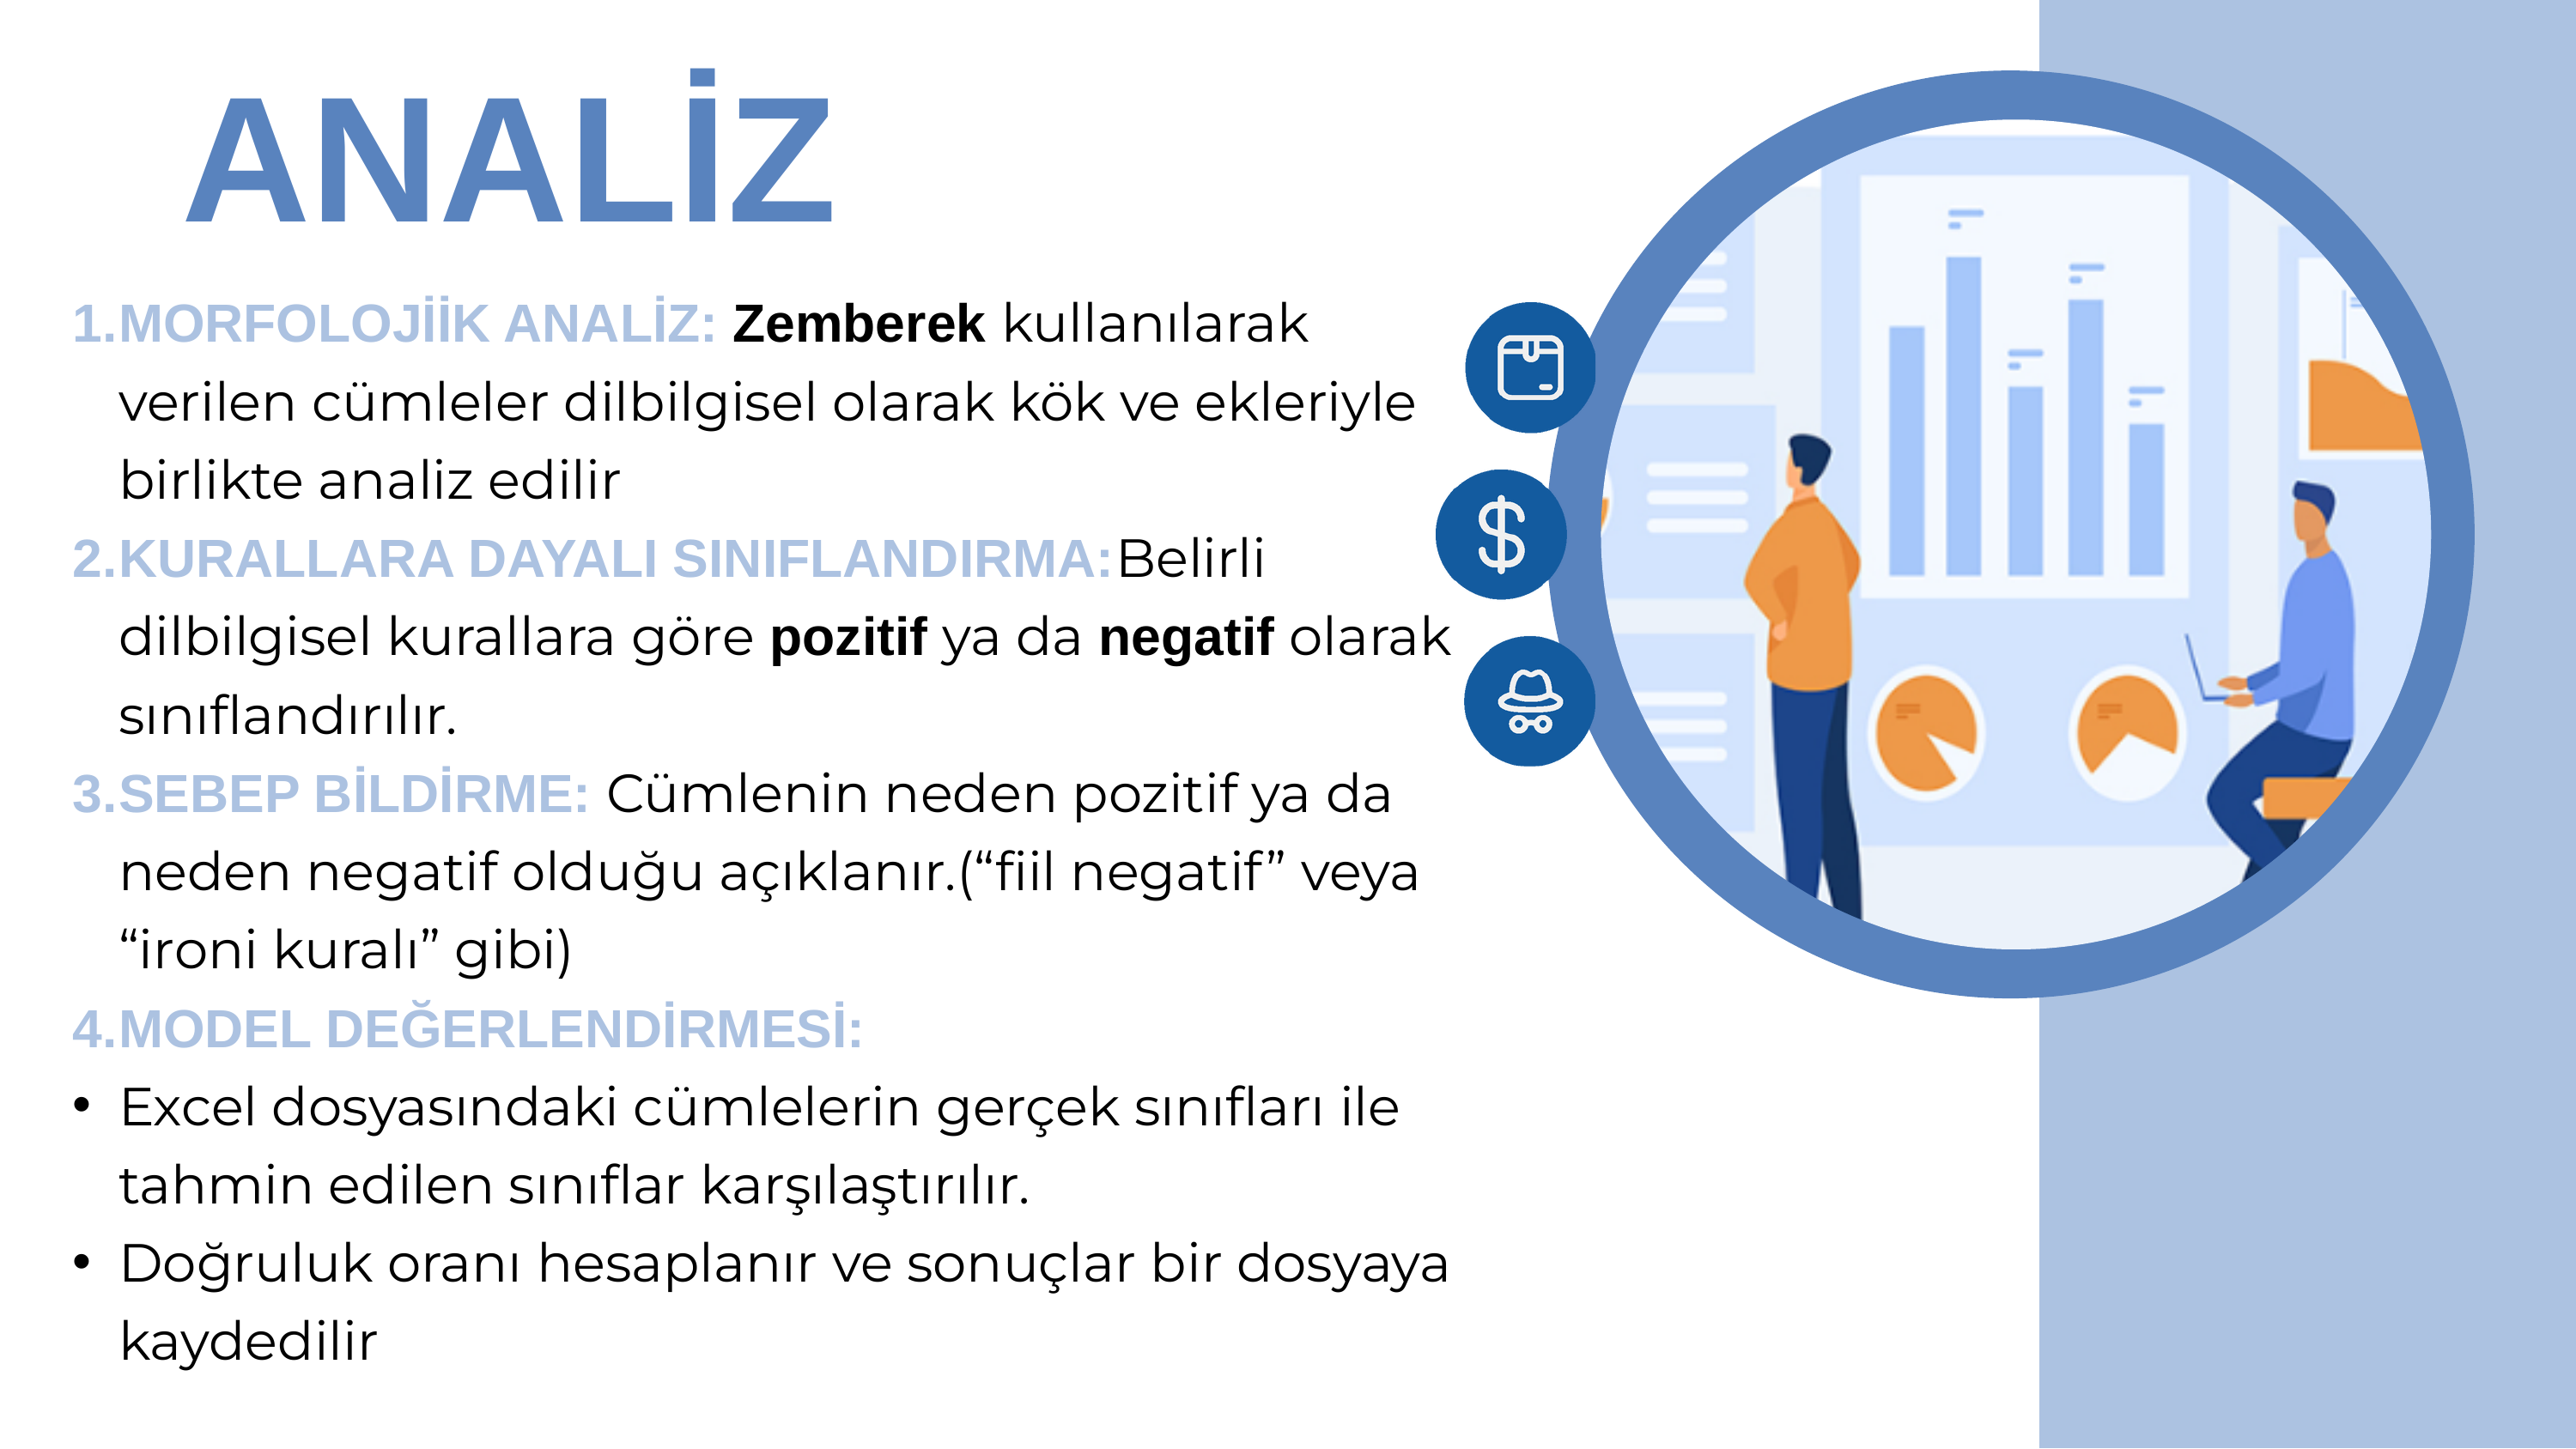

ANALİZ

MORFOLOJİİK ANALİZ: Zemberek kullanılarak verilen cümleler dilbilgisel olarak kök ve ekleriyle birlikte analiz edilir
KURALLARA DAYALI SINIFLANDIRMA:Belirli dilbilgisel kurallara göre pozitif ya da negatif olarak sınıflandırılır.
SEBEP BİLDİRME: Cümlenin neden pozitif ya da neden negatif olduğu açıklanır.(“fiil negatif” veya “ironi kuralı” gibi)
MODEL DEĞERLENDİRMESİ:
Excel dosyasındaki cümlelerin gerçek sınıfları ile tahmin edilen sınıflar karşılaştırılır.
Doğruluk oranı hesaplanır ve sonuçlar bir dosyaya kaydedilir